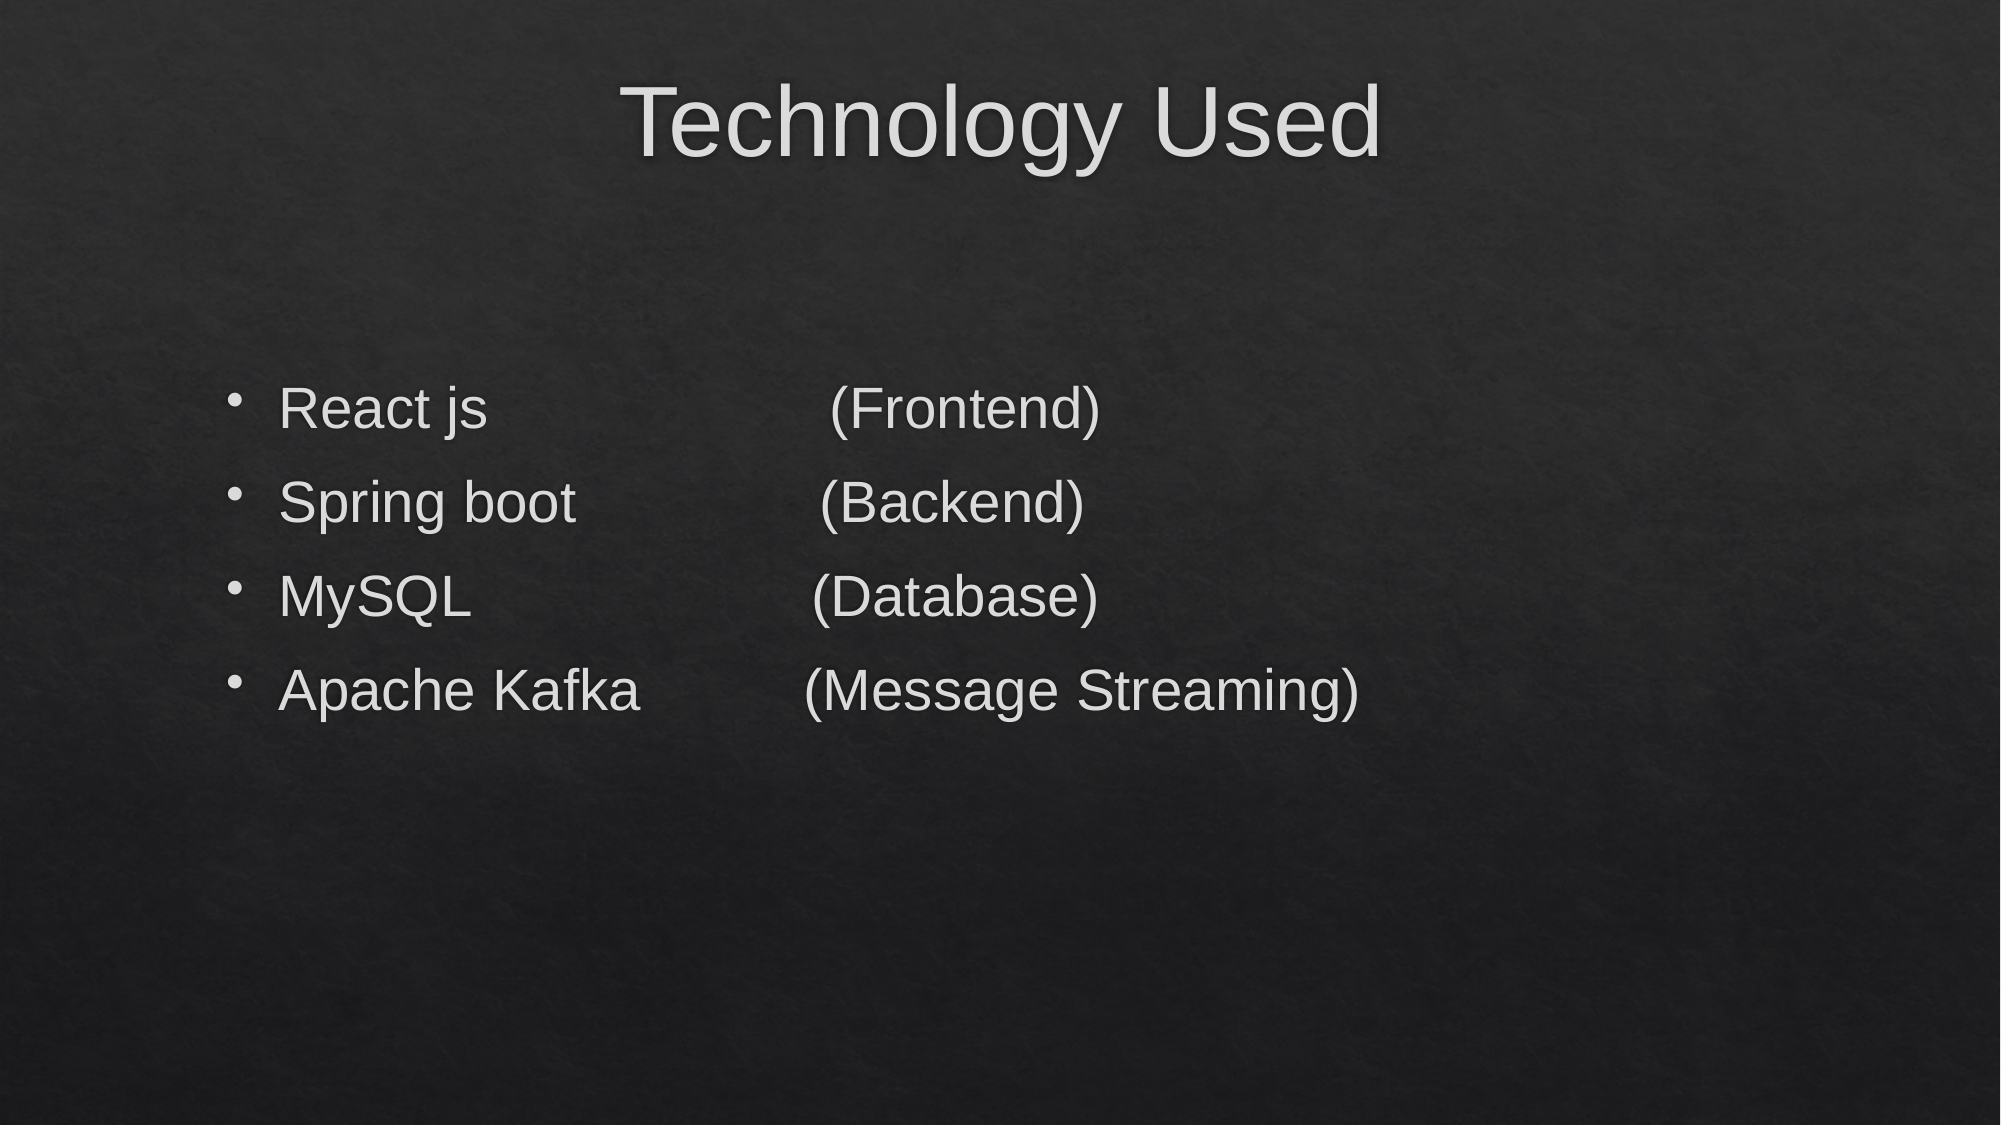

# Technology Used
React js                     (Frontend)
Spring boot               (Backend)
MySQL                     (Database)
Apache Kafka          (Message Streaming)